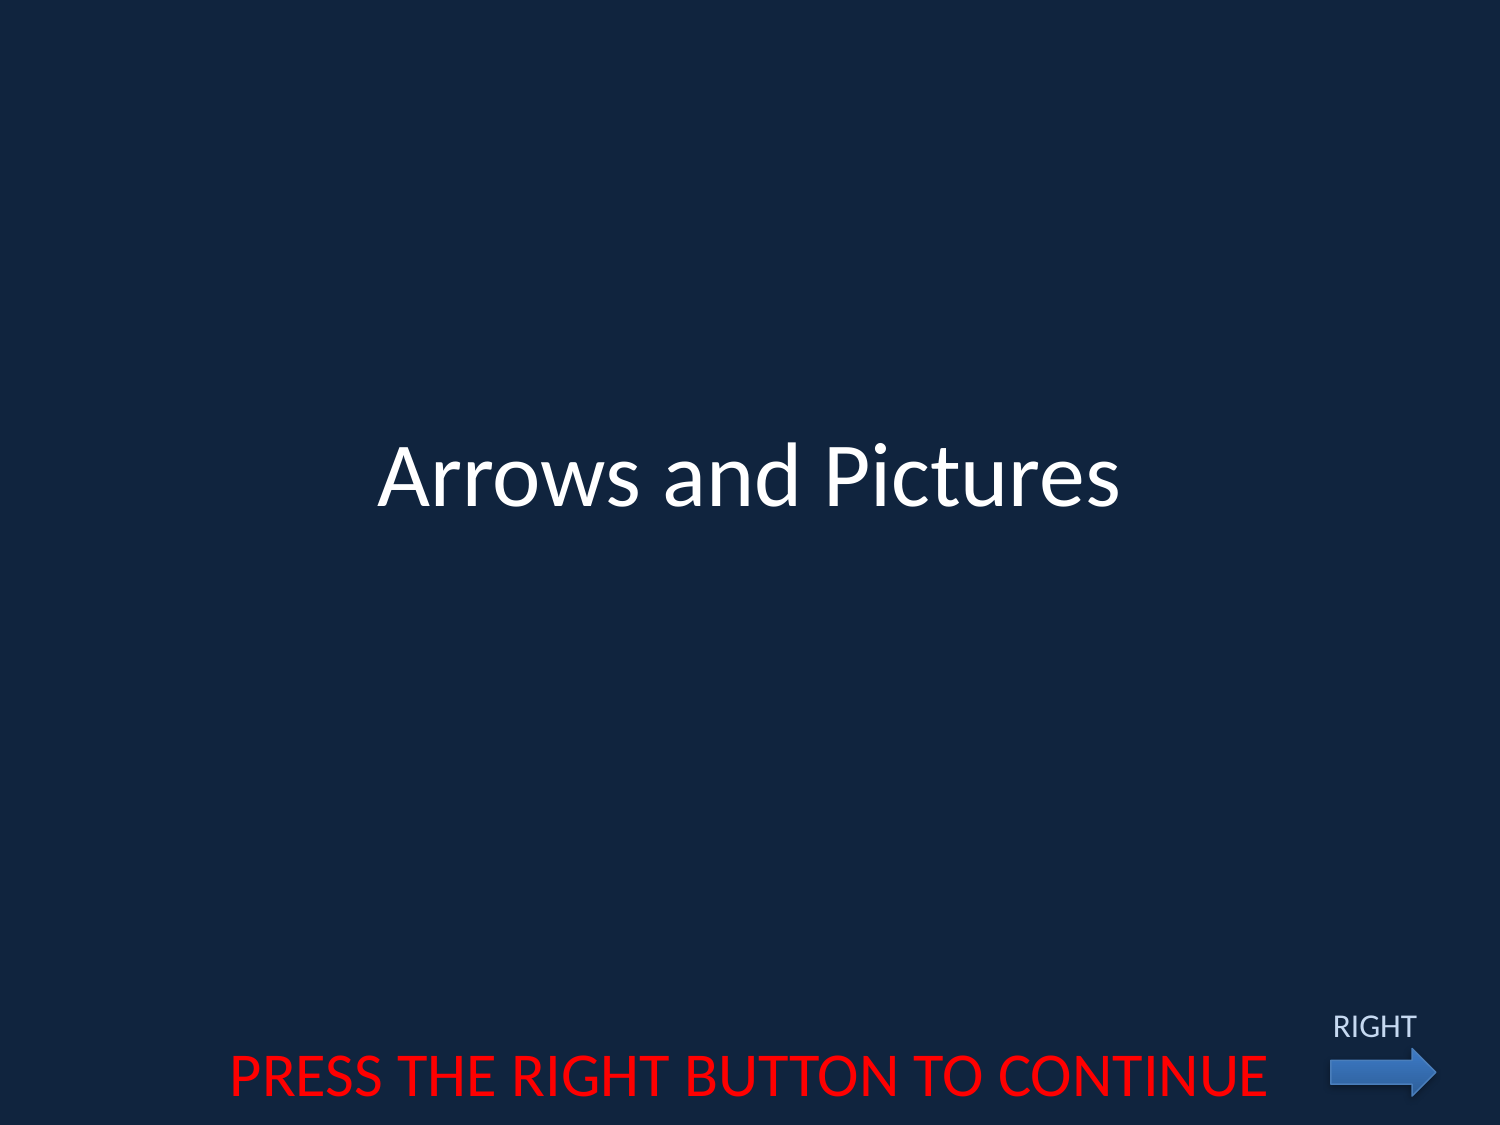

# Arrows and Pictures
RIGHT
PRESS THE RIGHT BUTTON TO CONTINUE